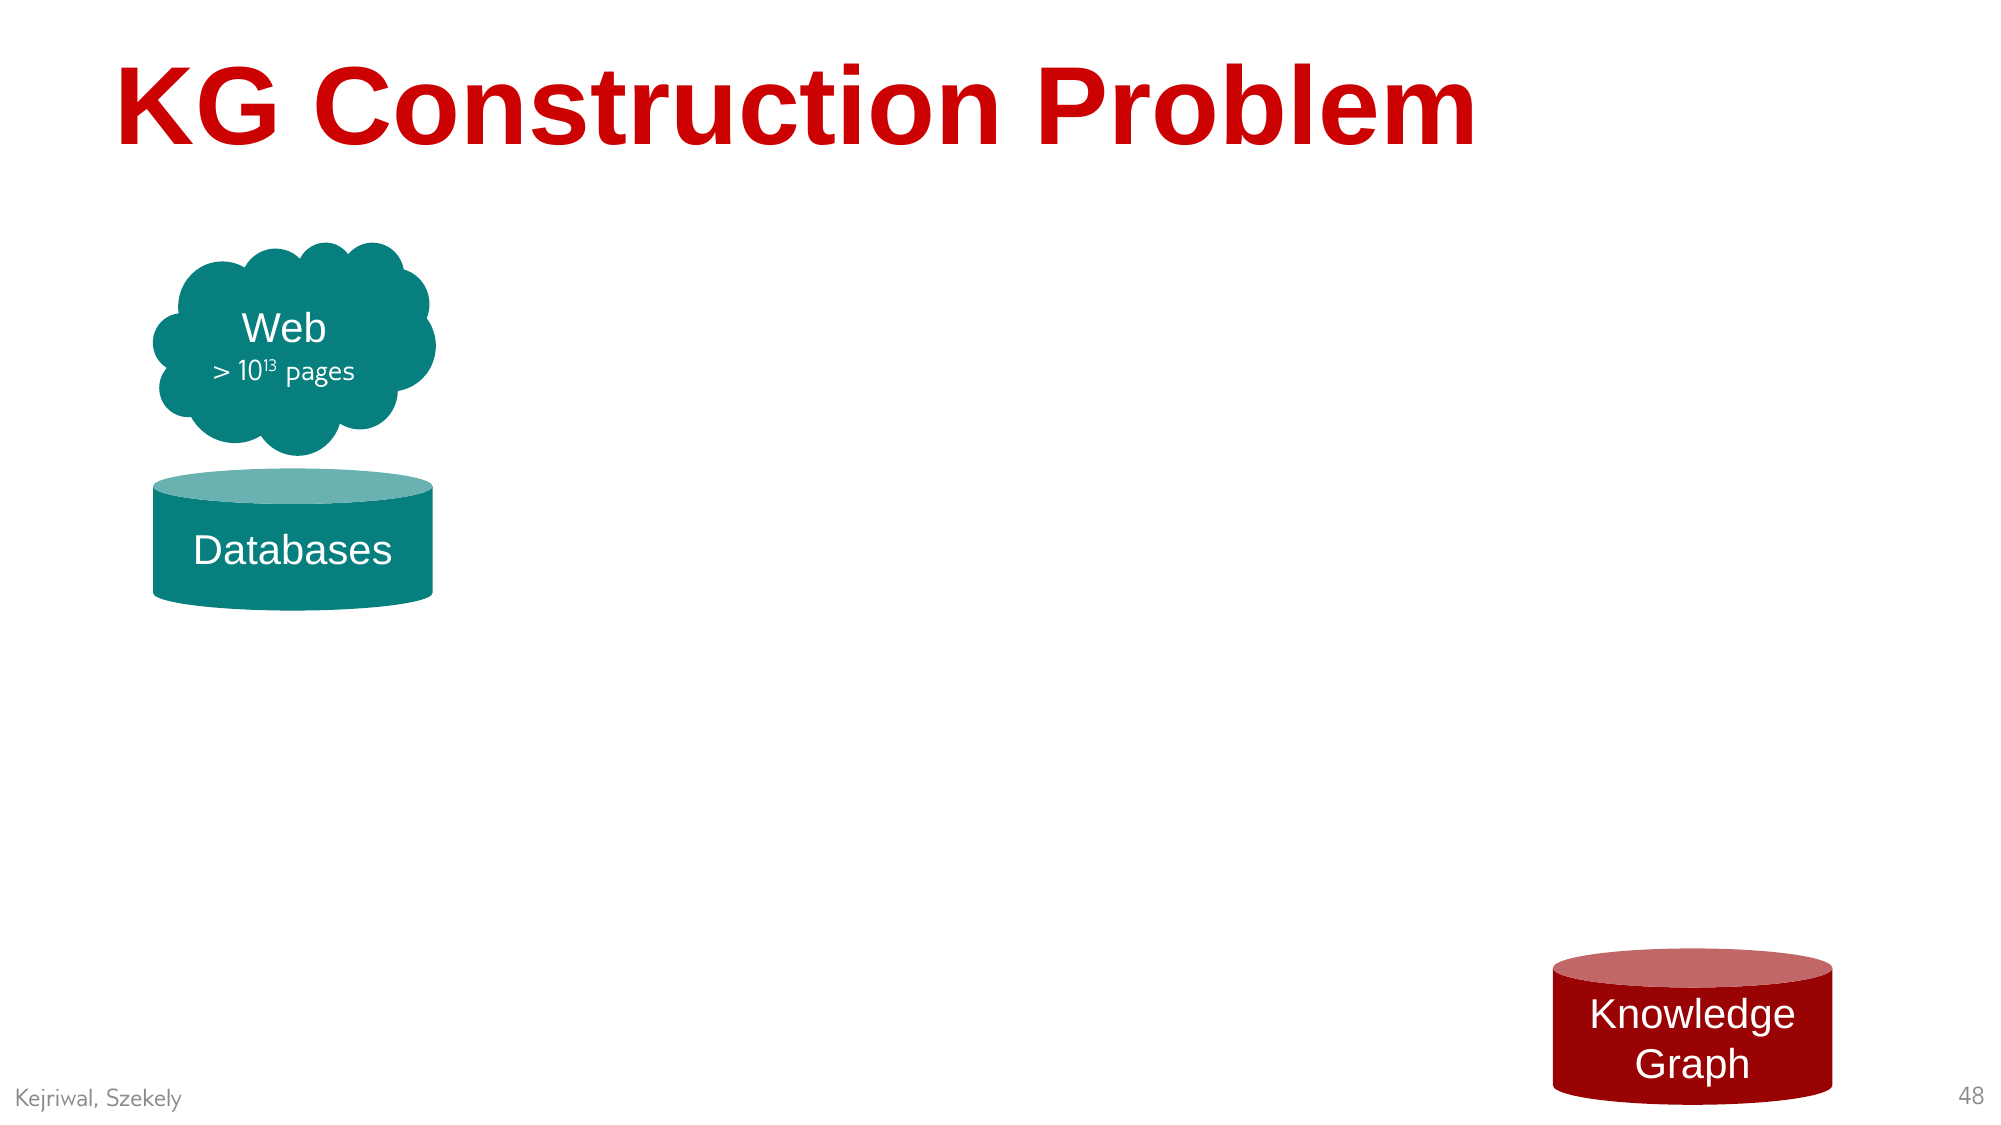

# KG Construction Problem
Web
> 1013 pages
Databases
Knowledge
Graph
48
Kejriwal, Szekely